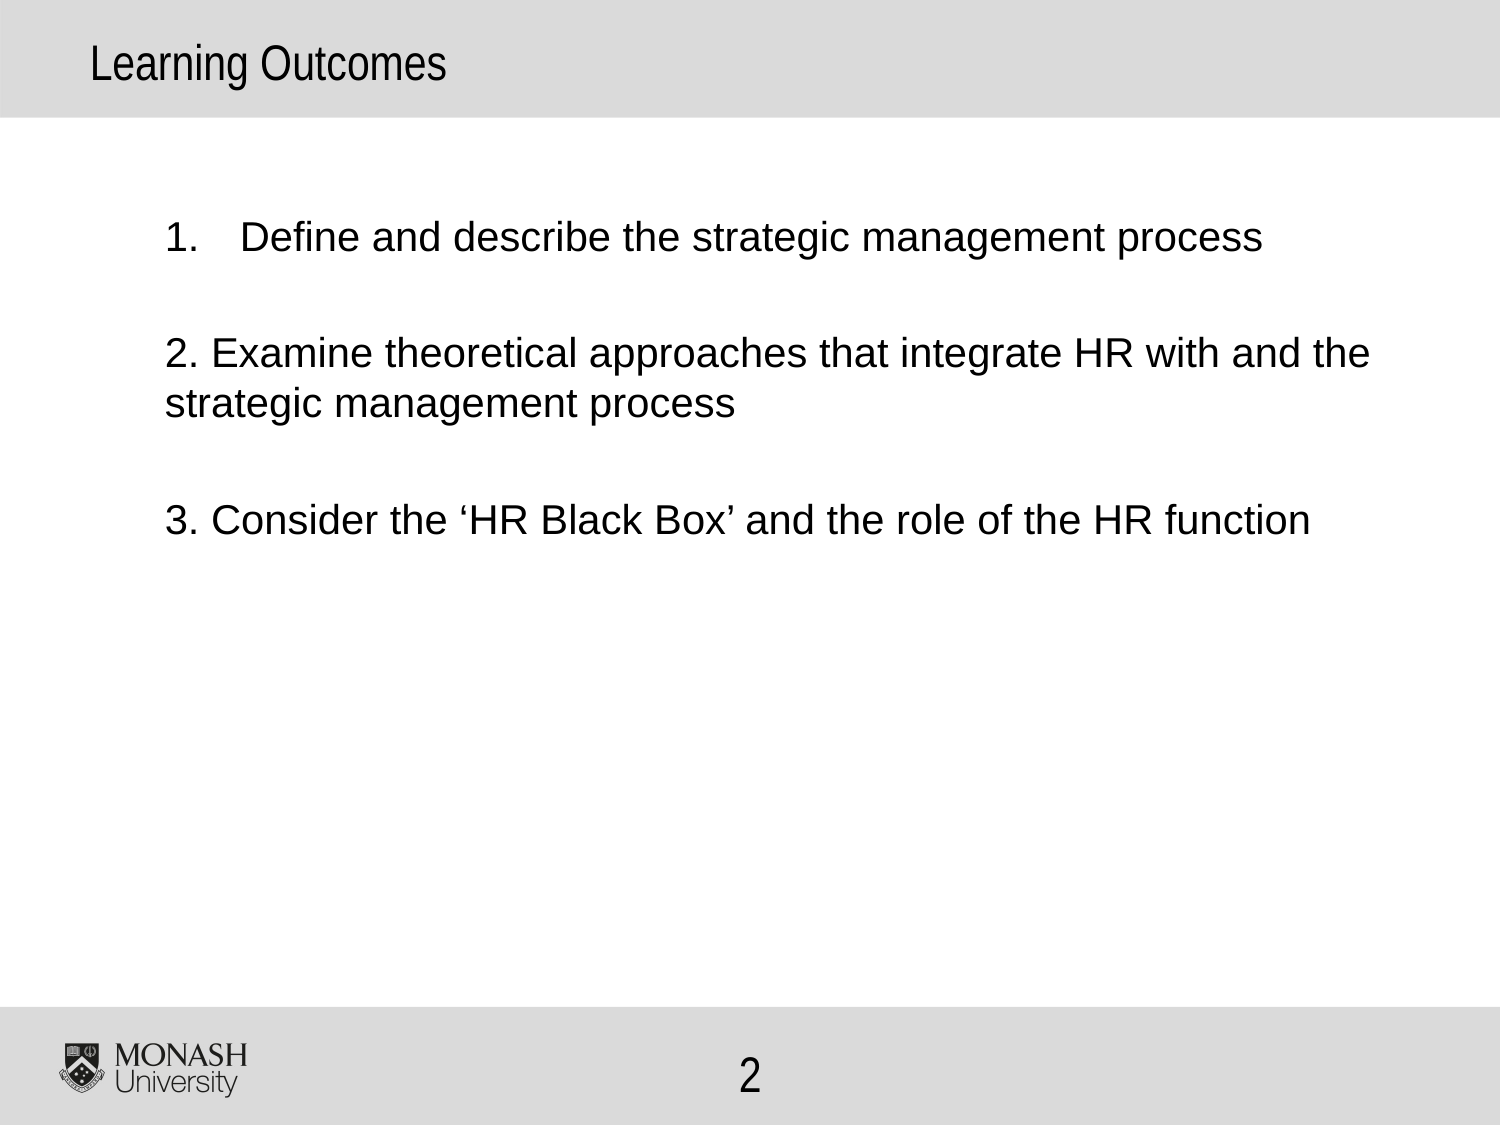

# Learning Outcomes
Define and describe the strategic management process

2. Examine theoretical approaches that integrate HR with and the strategic management process

3. Consider the ‘HR Black Box’ and the role of the HR function